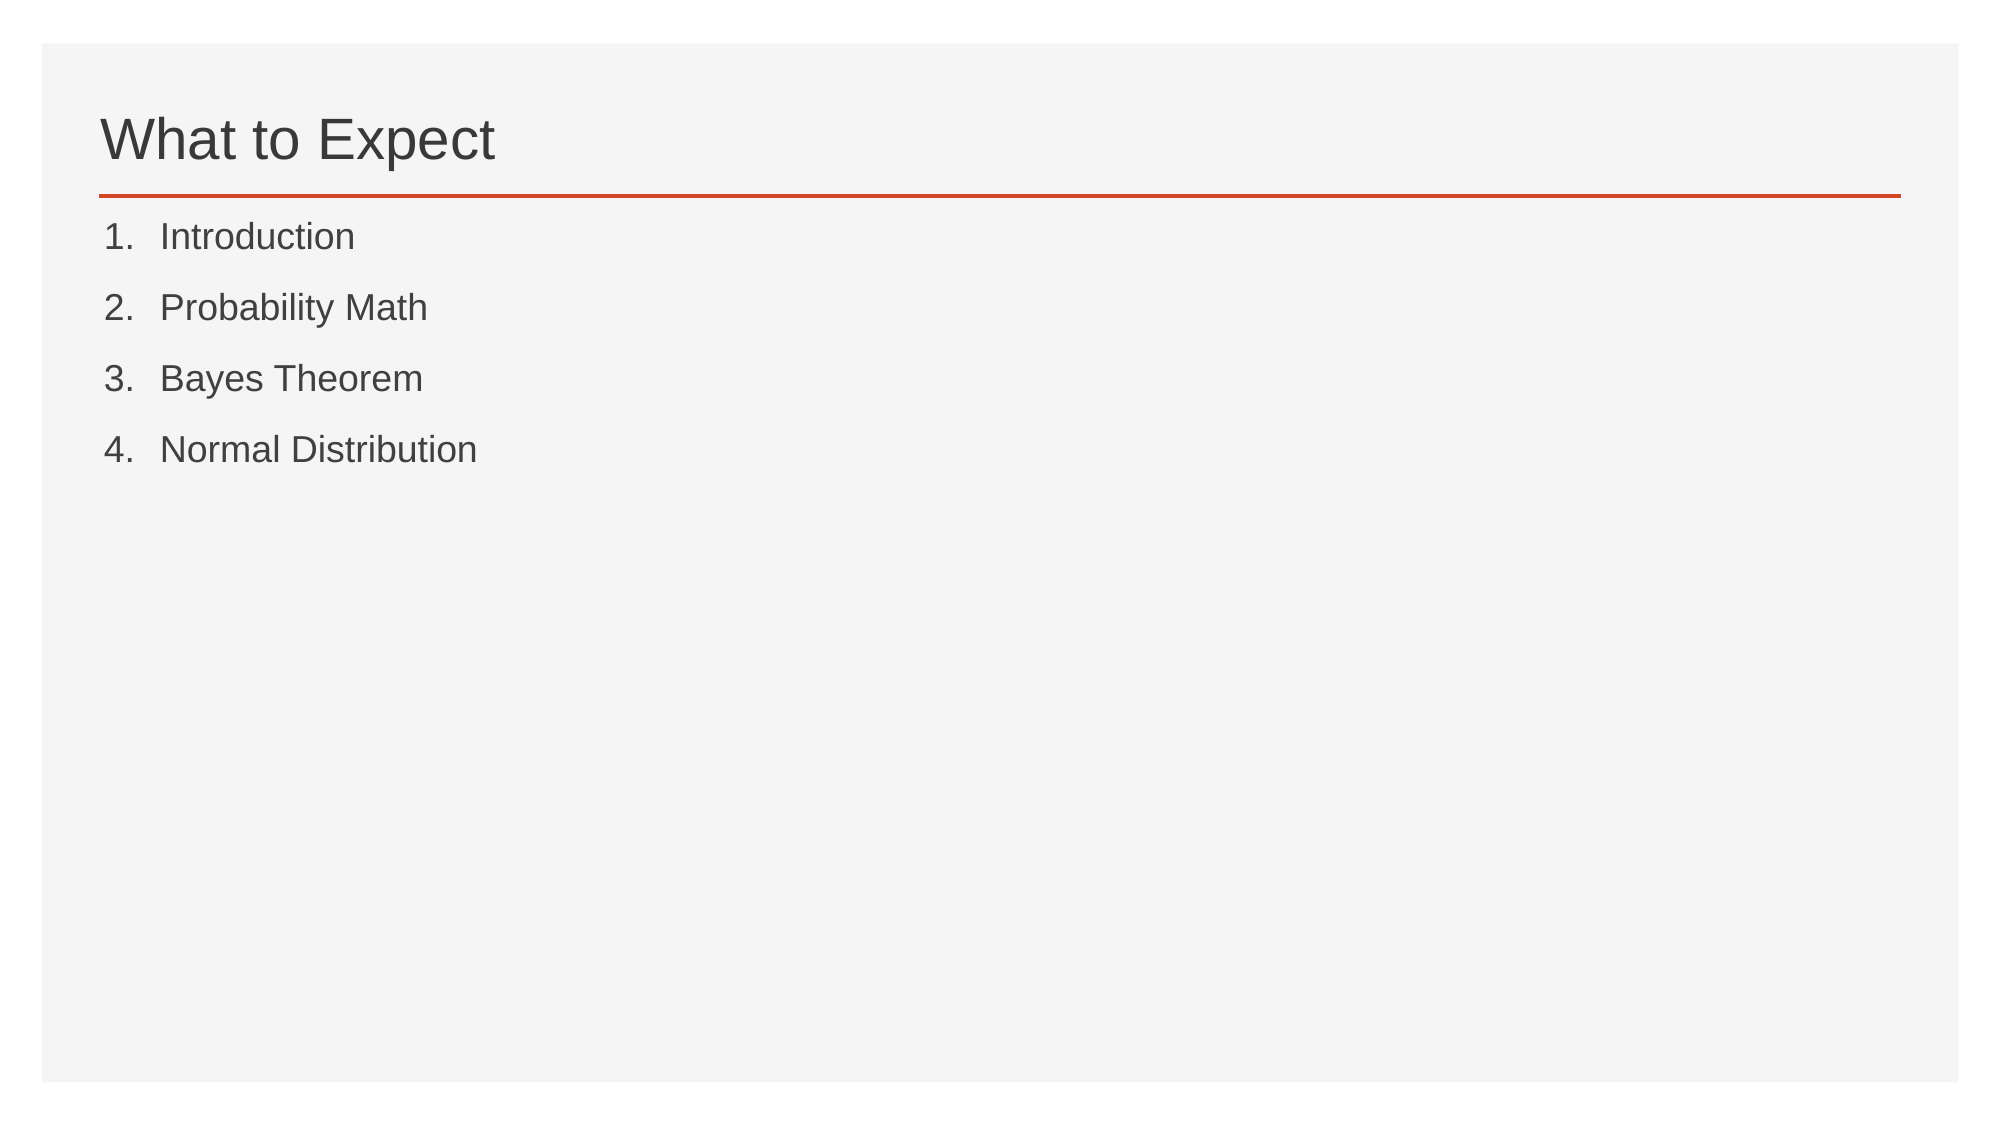

# What to Expect
Introduction
Probability Math
Bayes Theorem
Normal Distribution